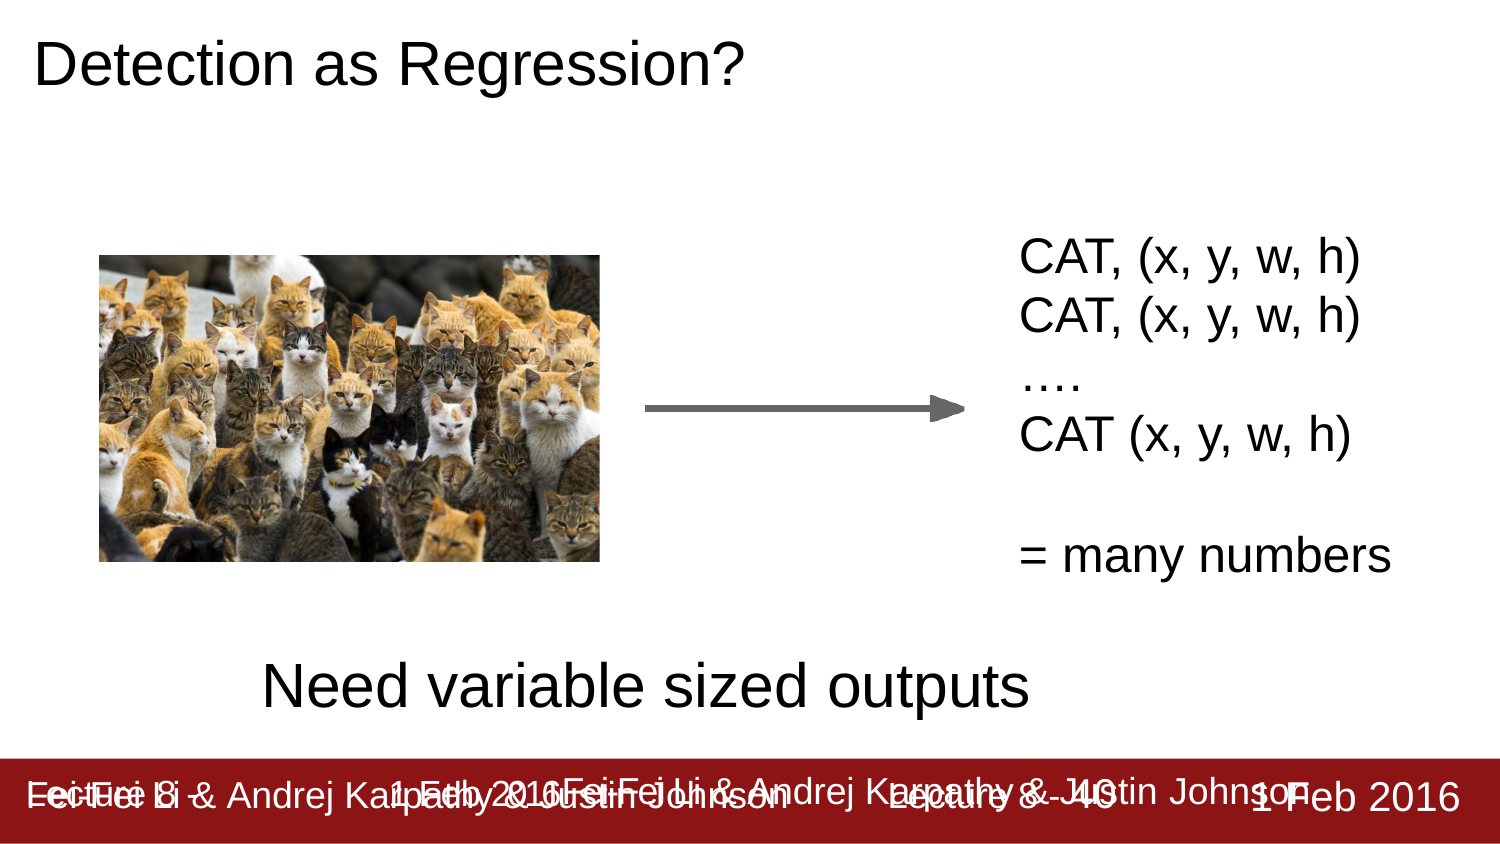

# Detection as Regression?
CAT, (x, y, w, h)
CAT, (x, y, w, h)
….
CAT (x, y, w, h)

= many numbers

Need variable sized outputs

Lecture 8 - 40
1 Feb 2016
Fei-Fei Li & Andrej Karpathy & Justin Johnson
Lecture 8 -	1 Feb 2016Fei-Fei Li & Andrej Karpathy & Justin Johnson